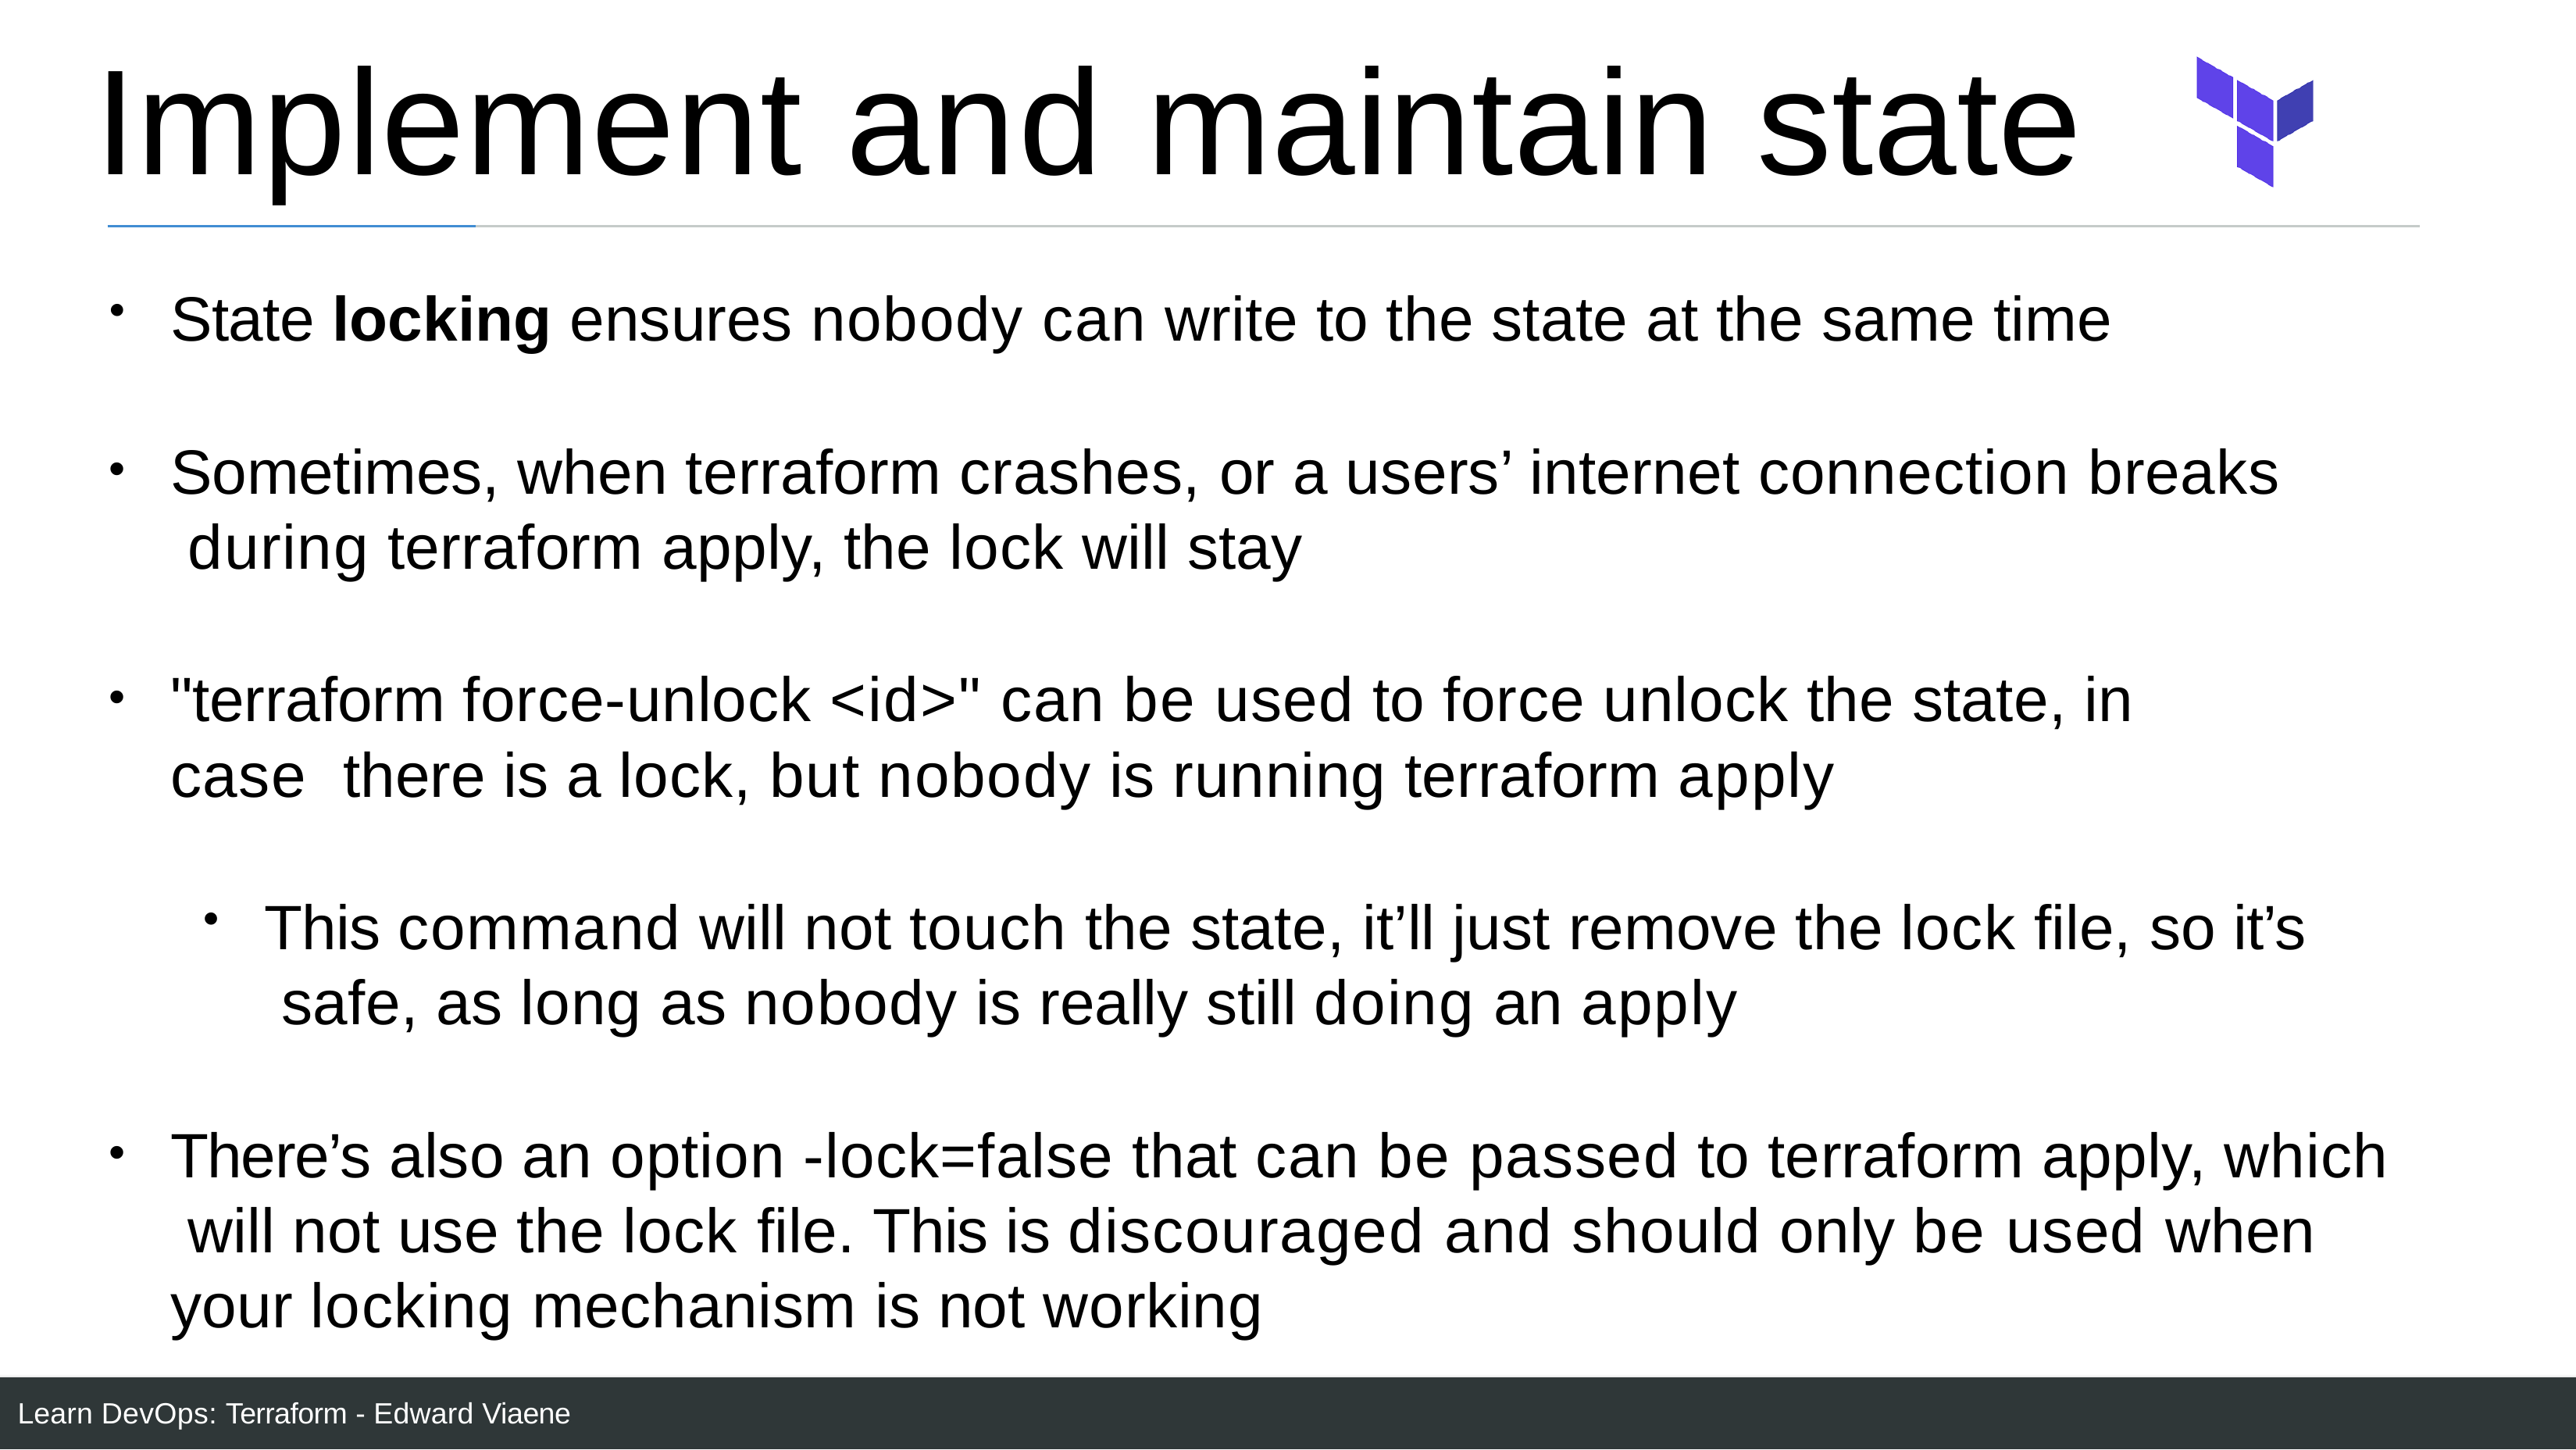

# Implement and maintain state
State locking ensures nobody can write to the state at the same time

Sometimes, when terraform crashes, or a users’ internet connection breaks  during terraform apply, the lock will stay

"terraform force-unlock <id>" can be used to force unlock the state, in case  there is a lock, but nobody is running terraform apply

This command will not touch the state, it’ll just remove the lock file, so it’s  safe, as long as nobody is really still doing an apply

There’s also an option -lock=false that can be passed to terraform apply, which  will not use the lock file. This is discouraged and should only be used when  your locking mechanism is not working
Learn DevOps: Terraform - Edward Viaene